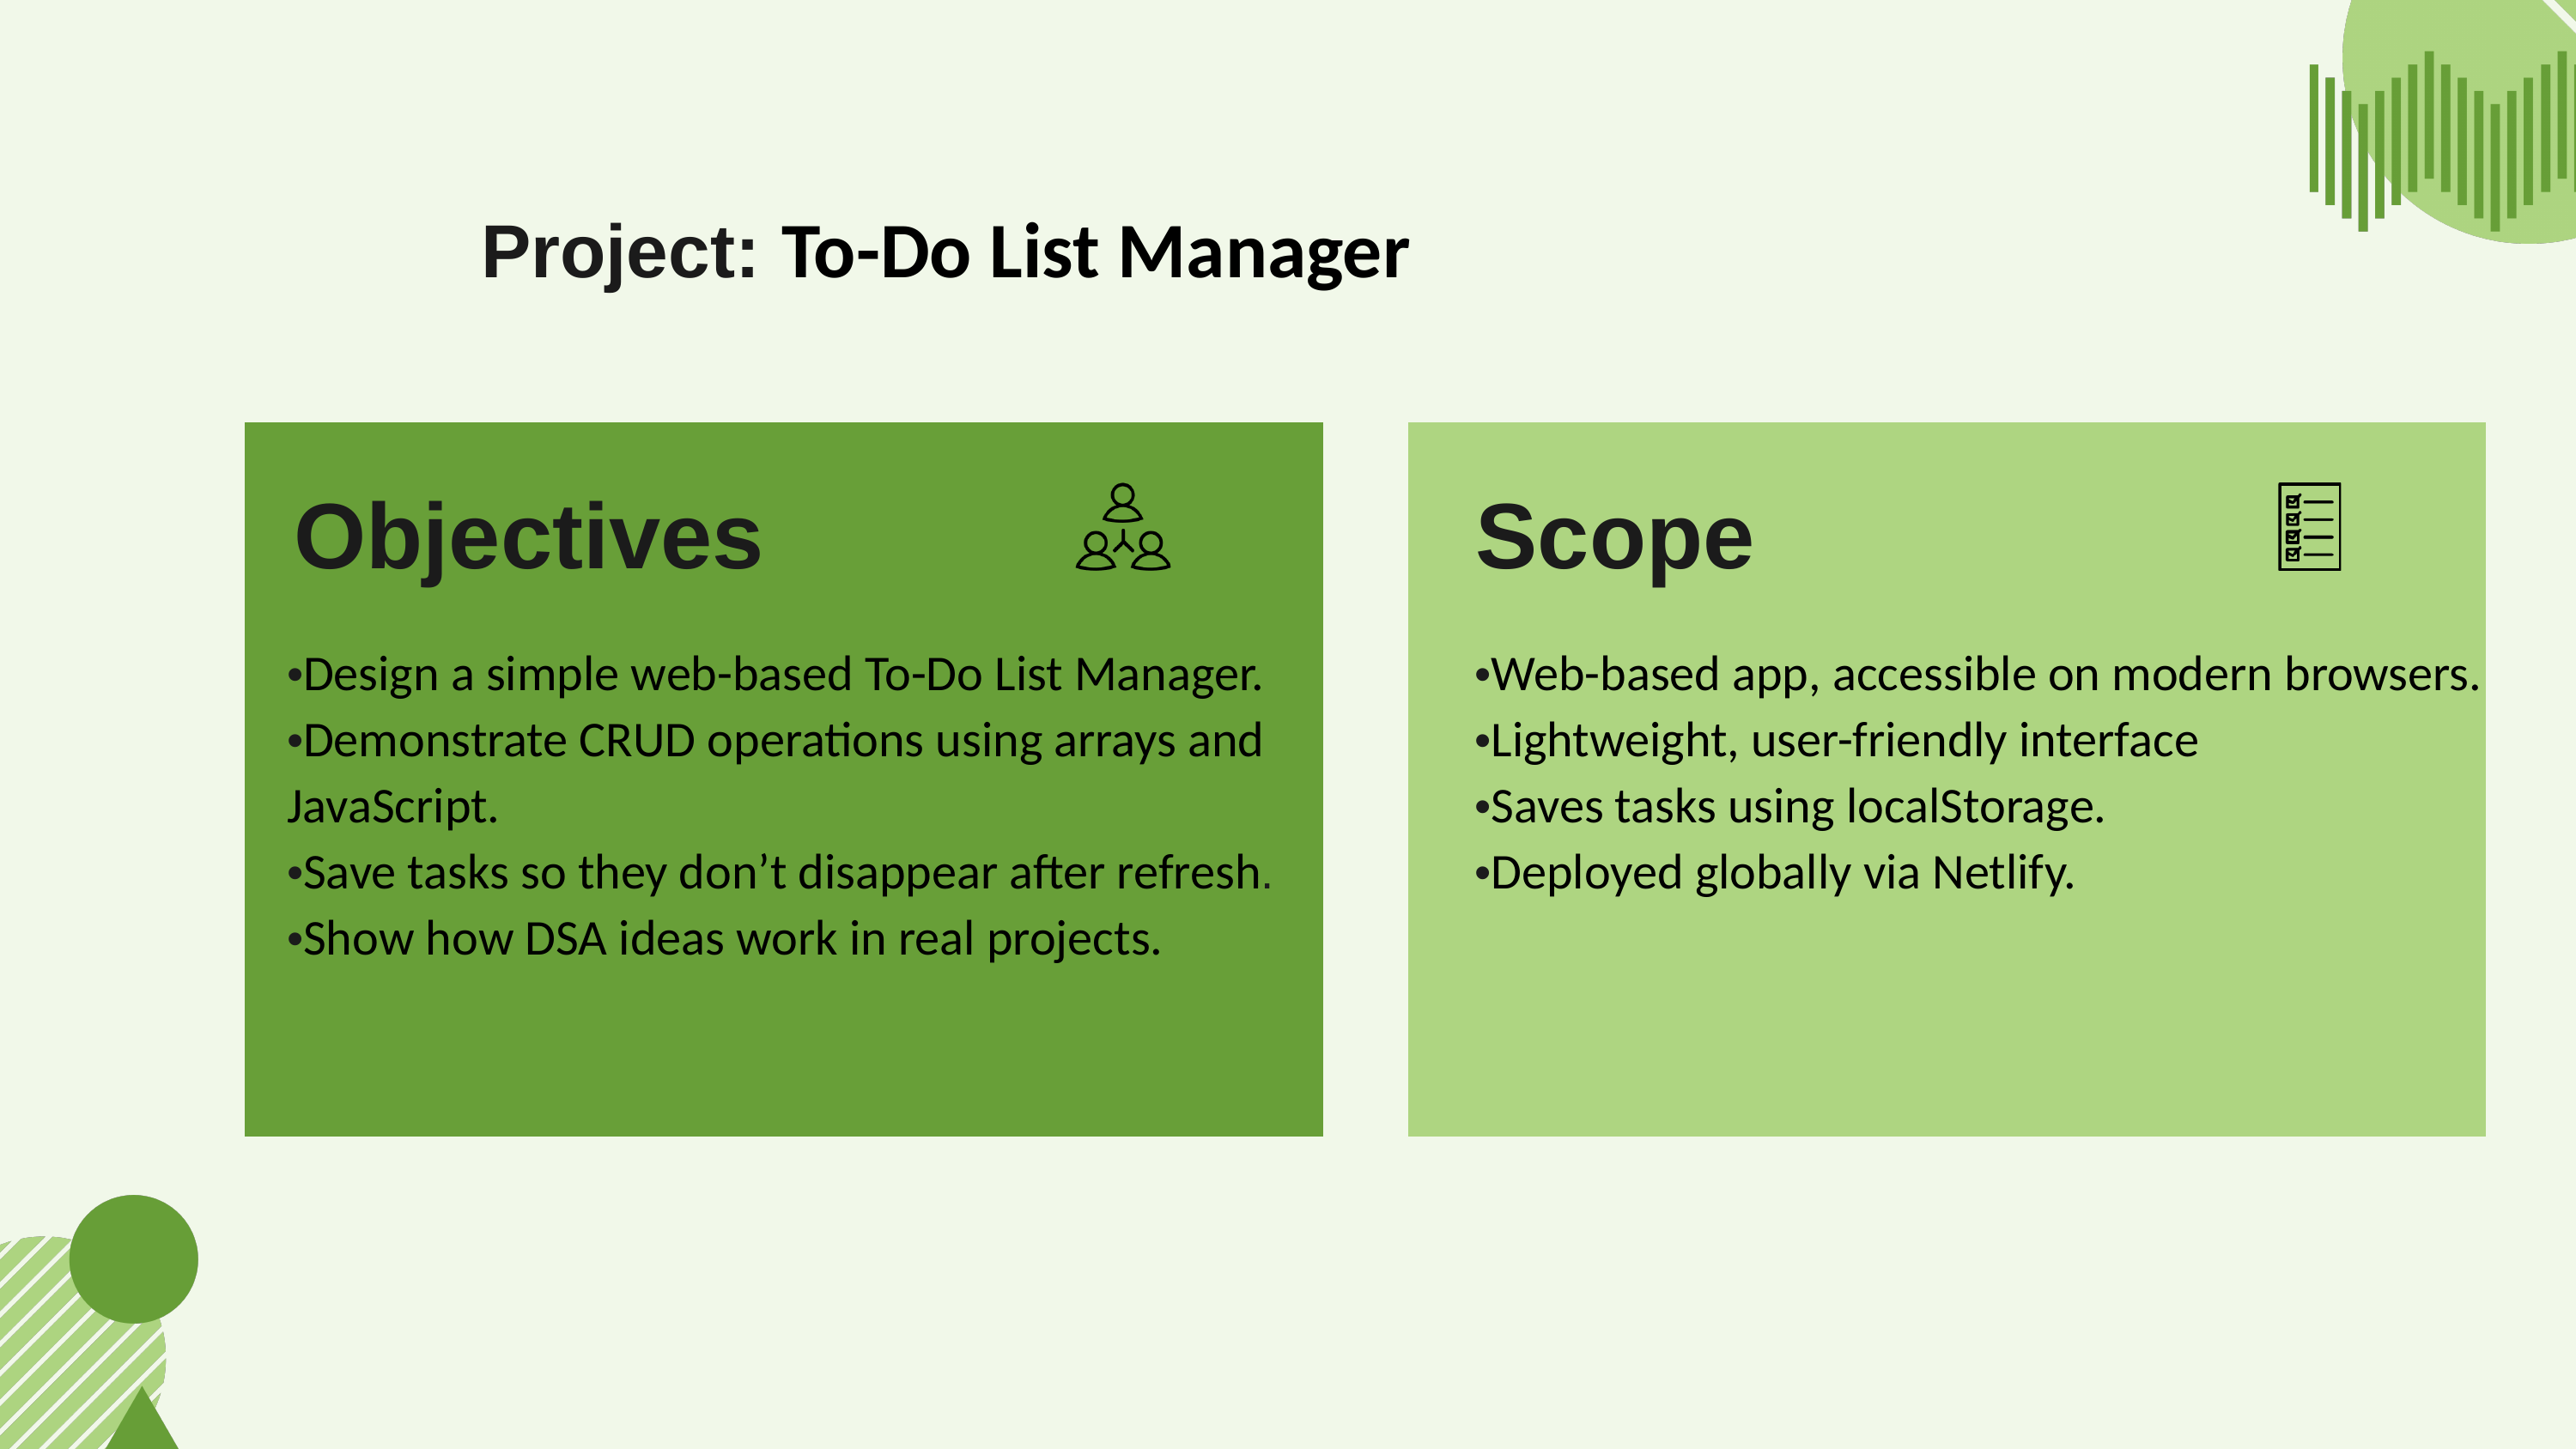

Project: To-Do List Manager

Objectives
Scope

•Design a simple web-based To-Do List Manager.
•Demonstrate CRUD operations using arrays and JavaScript.
•Save tasks so they don’t disappear after refresh.
•Show how DSA ideas work in real projects.
•Web-based app, accessible on modern browsers.
•Lightweight, user-friendly interface
•Saves tasks using localStorage.
•Deployed globally via Netlify.